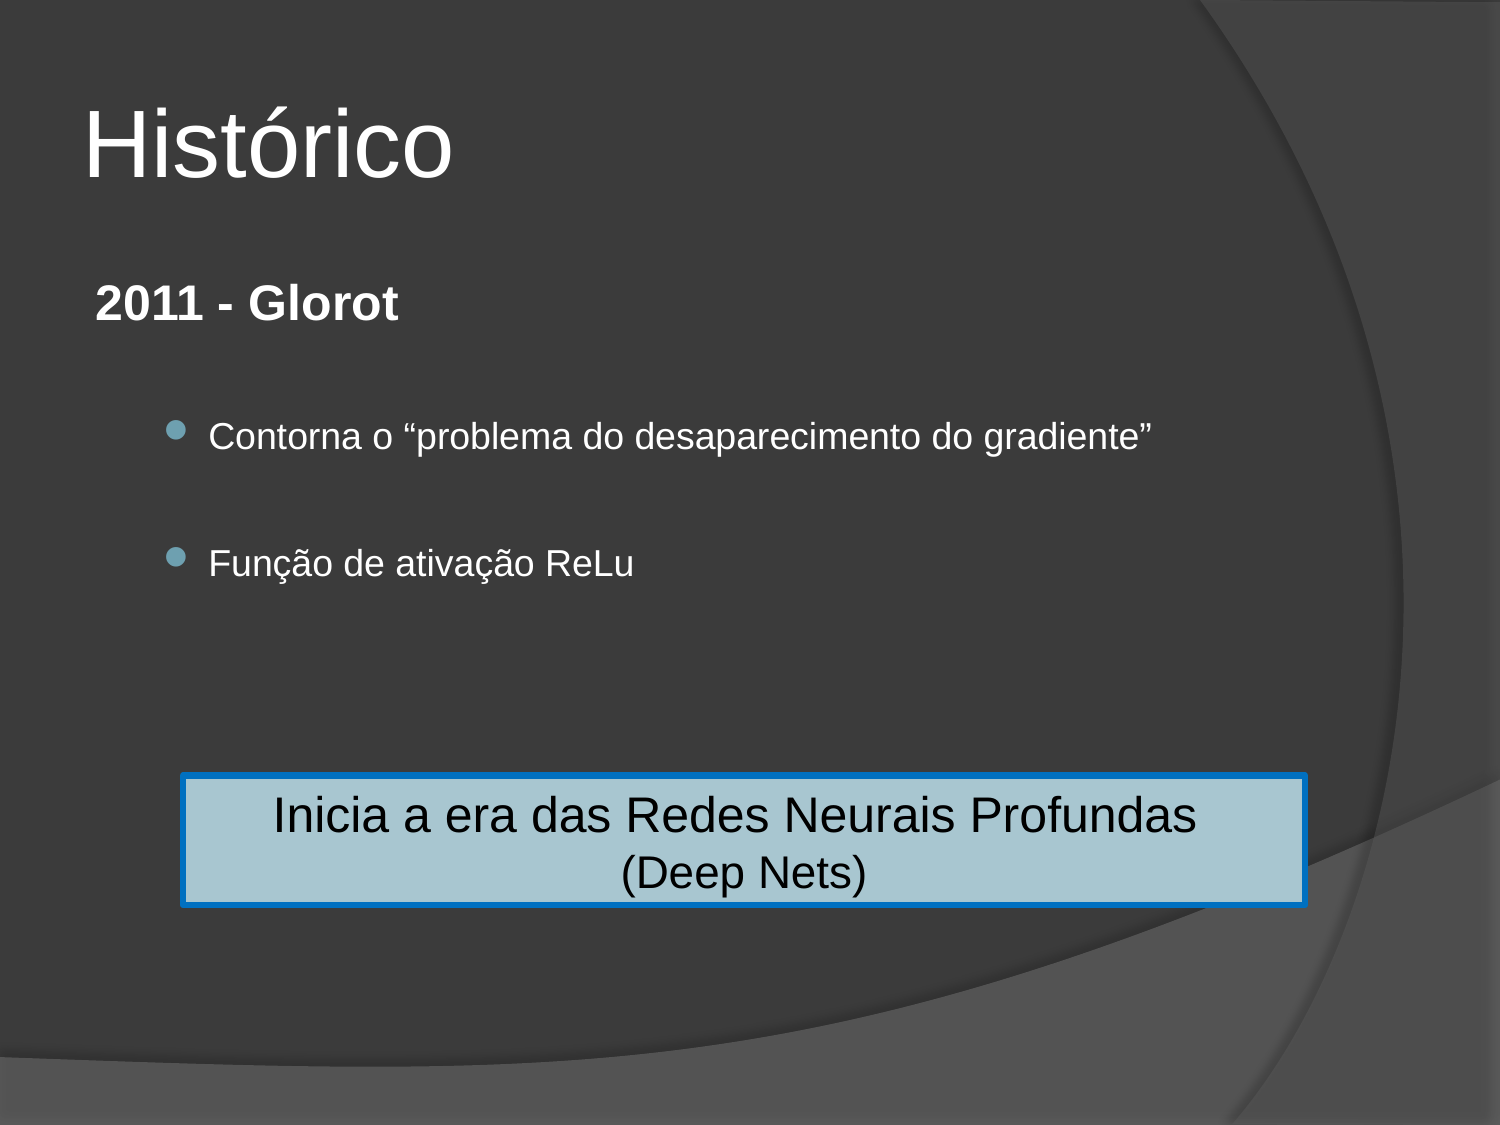

# Histórico
2011 - Glorot

Contorna o “problema do desaparecimento do gradiente”

Função de ativação ReLu
Inicia a era das Redes Neurais Profundas
(Deep Nets)